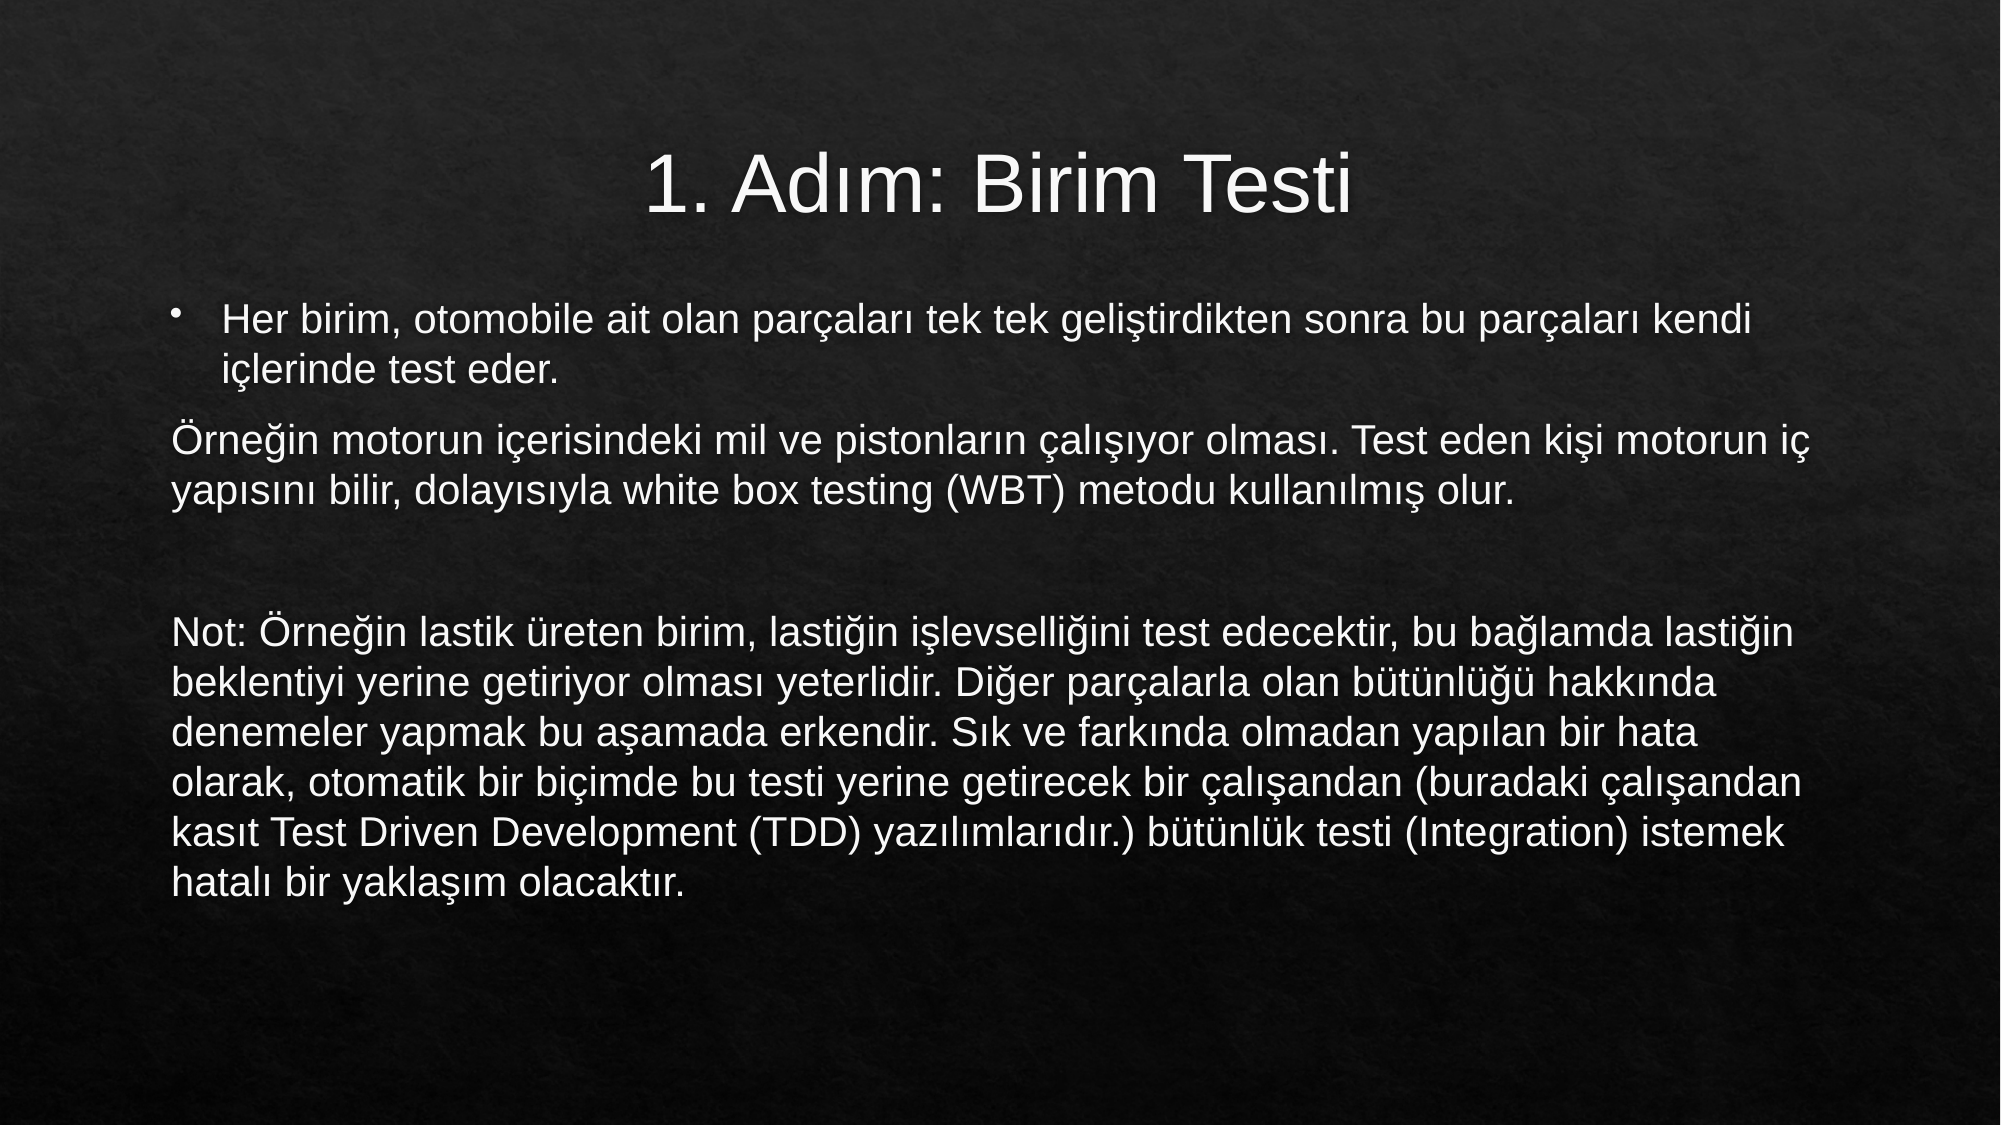

# 1. Adım: Birim Testi
Her birim, otomobile ait olan parçaları tek tek geliştirdikten sonra bu parçaları kendi içlerinde test eder.
Örneğin motorun içerisindeki mil ve pistonların çalışıyor olması. Test eden kişi motorun iç yapısını bilir, dolayısıyla white box testing (WBT) metodu kullanılmış olur.

Not: Örneğin lastik üreten birim, lastiğin işlevselliğini test edecektir, bu bağlamda lastiğin beklentiyi yerine getiriyor olması yeterlidir. Diğer parçalarla olan bütünlüğü hakkında denemeler yapmak bu aşamada erkendir. Sık ve farkında olmadan yapılan bir hata olarak, otomatik bir biçimde bu testi yerine getirecek bir çalışandan (buradaki çalışandan kasıt Test Driven Development (TDD) yazılımlarıdır.) bütünlük testi (Integration) istemek hatalı bir yaklaşım olacaktır.